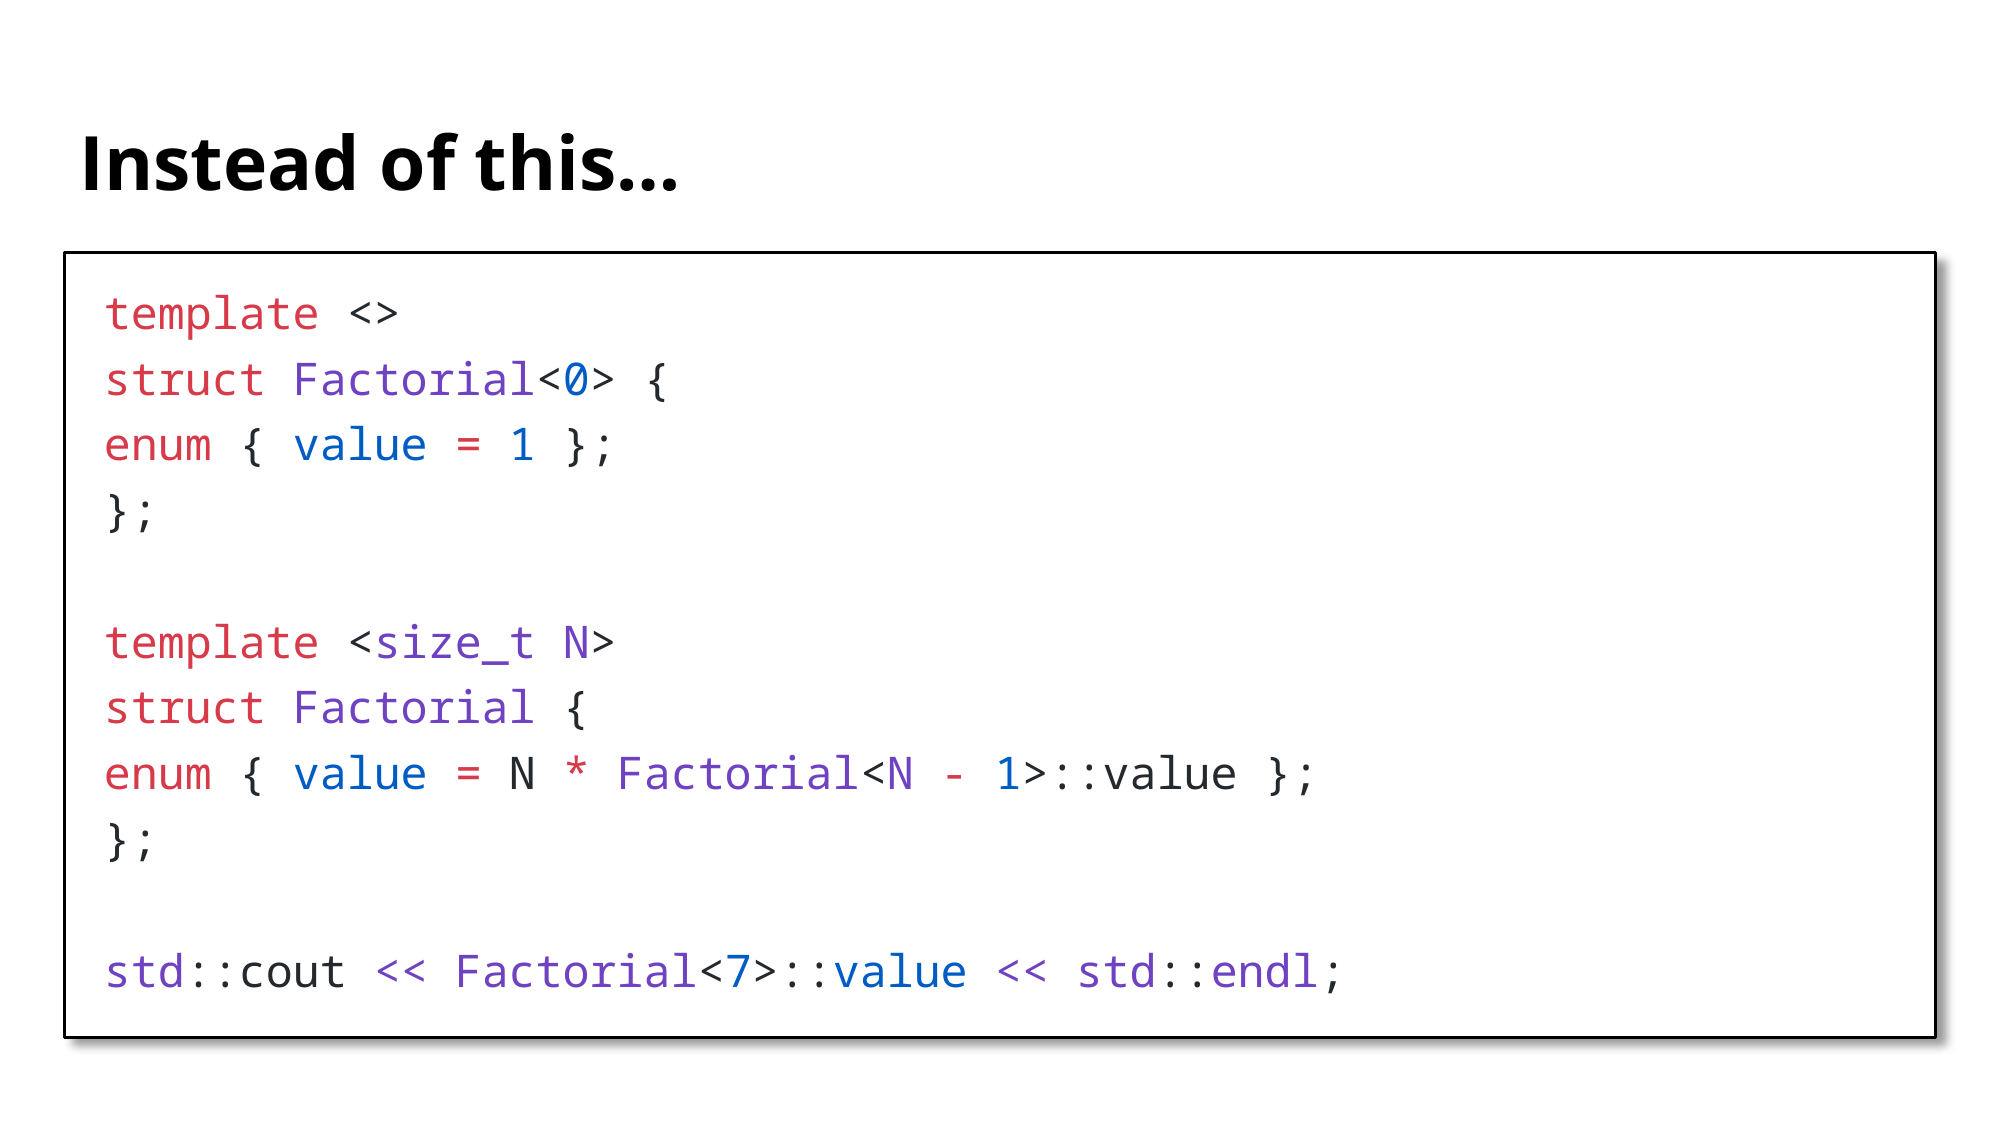

# Instead of this…
template <>
struct Factorial<0> {
	enum { value = 1 };
};

template <size_t N>
struct Factorial {
	enum { value = N * Factorial<N - 1>::value };
};

std::cout << Factorial<7>::value << std::endl;